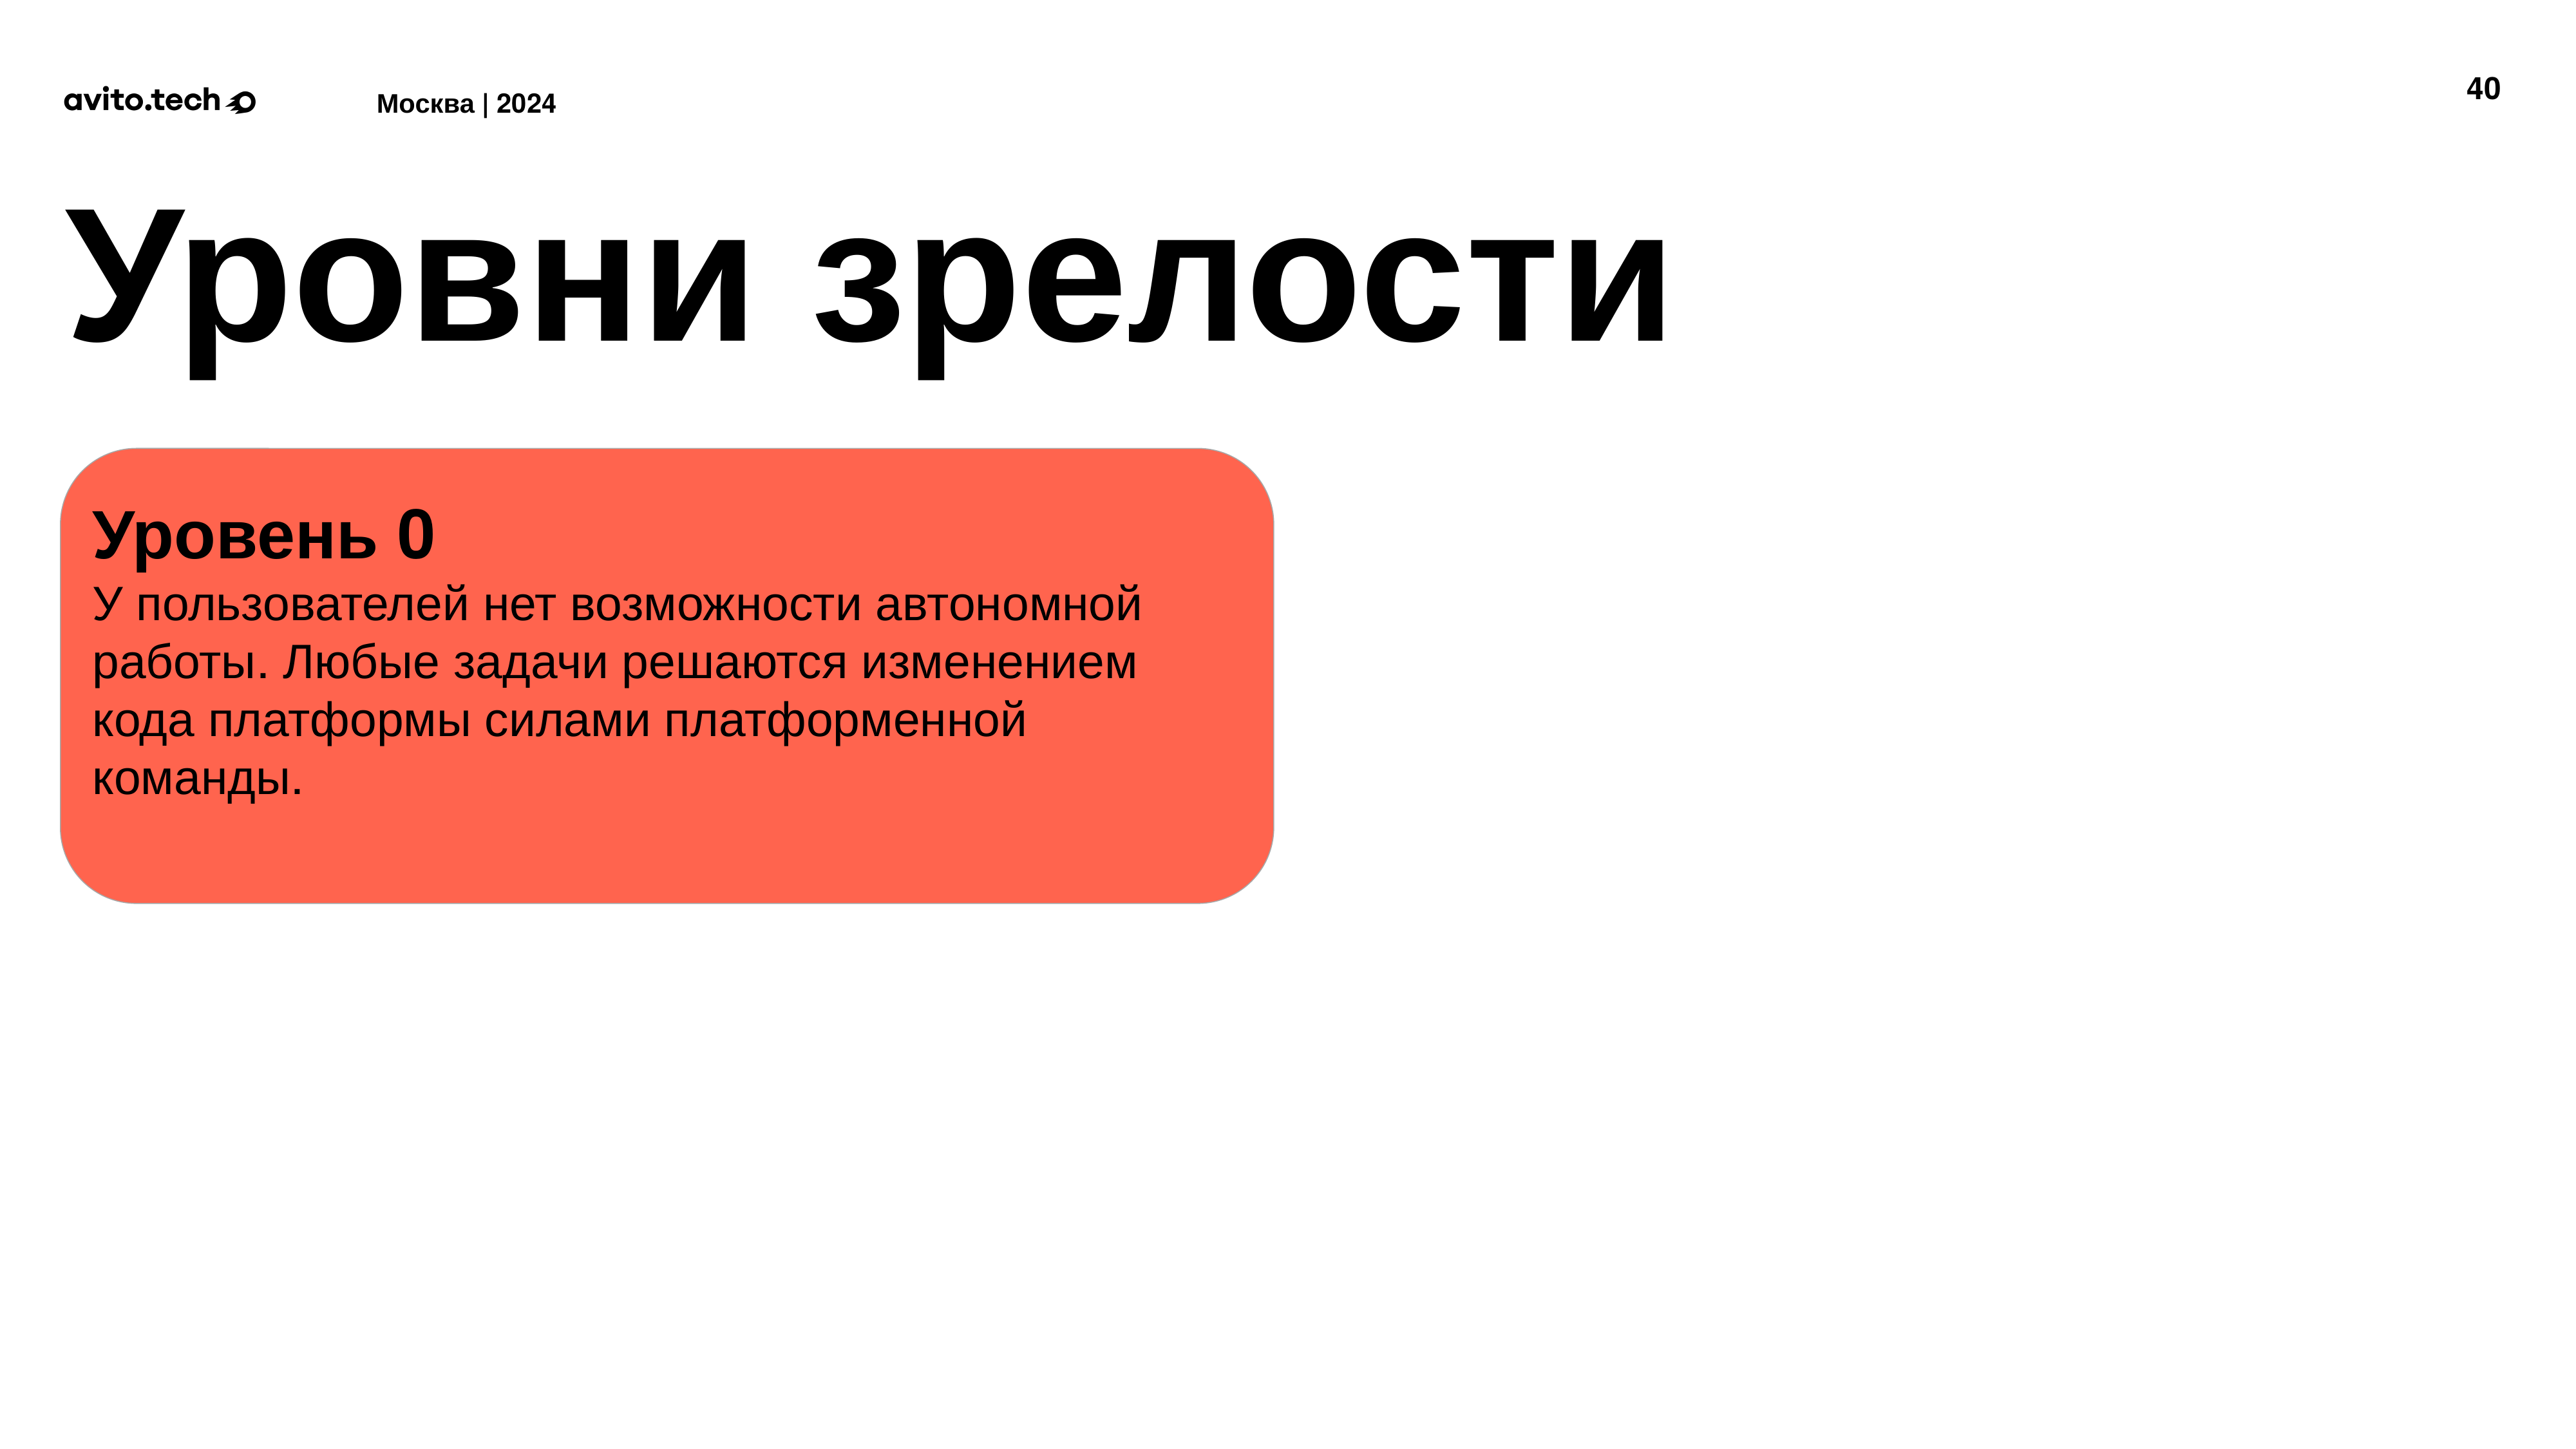

40
Уровни зрелости
Уровень 0
У пользователей нет возможности автономной работы. Любые задачи решаются изменением кода платформы силами платформенной команды.